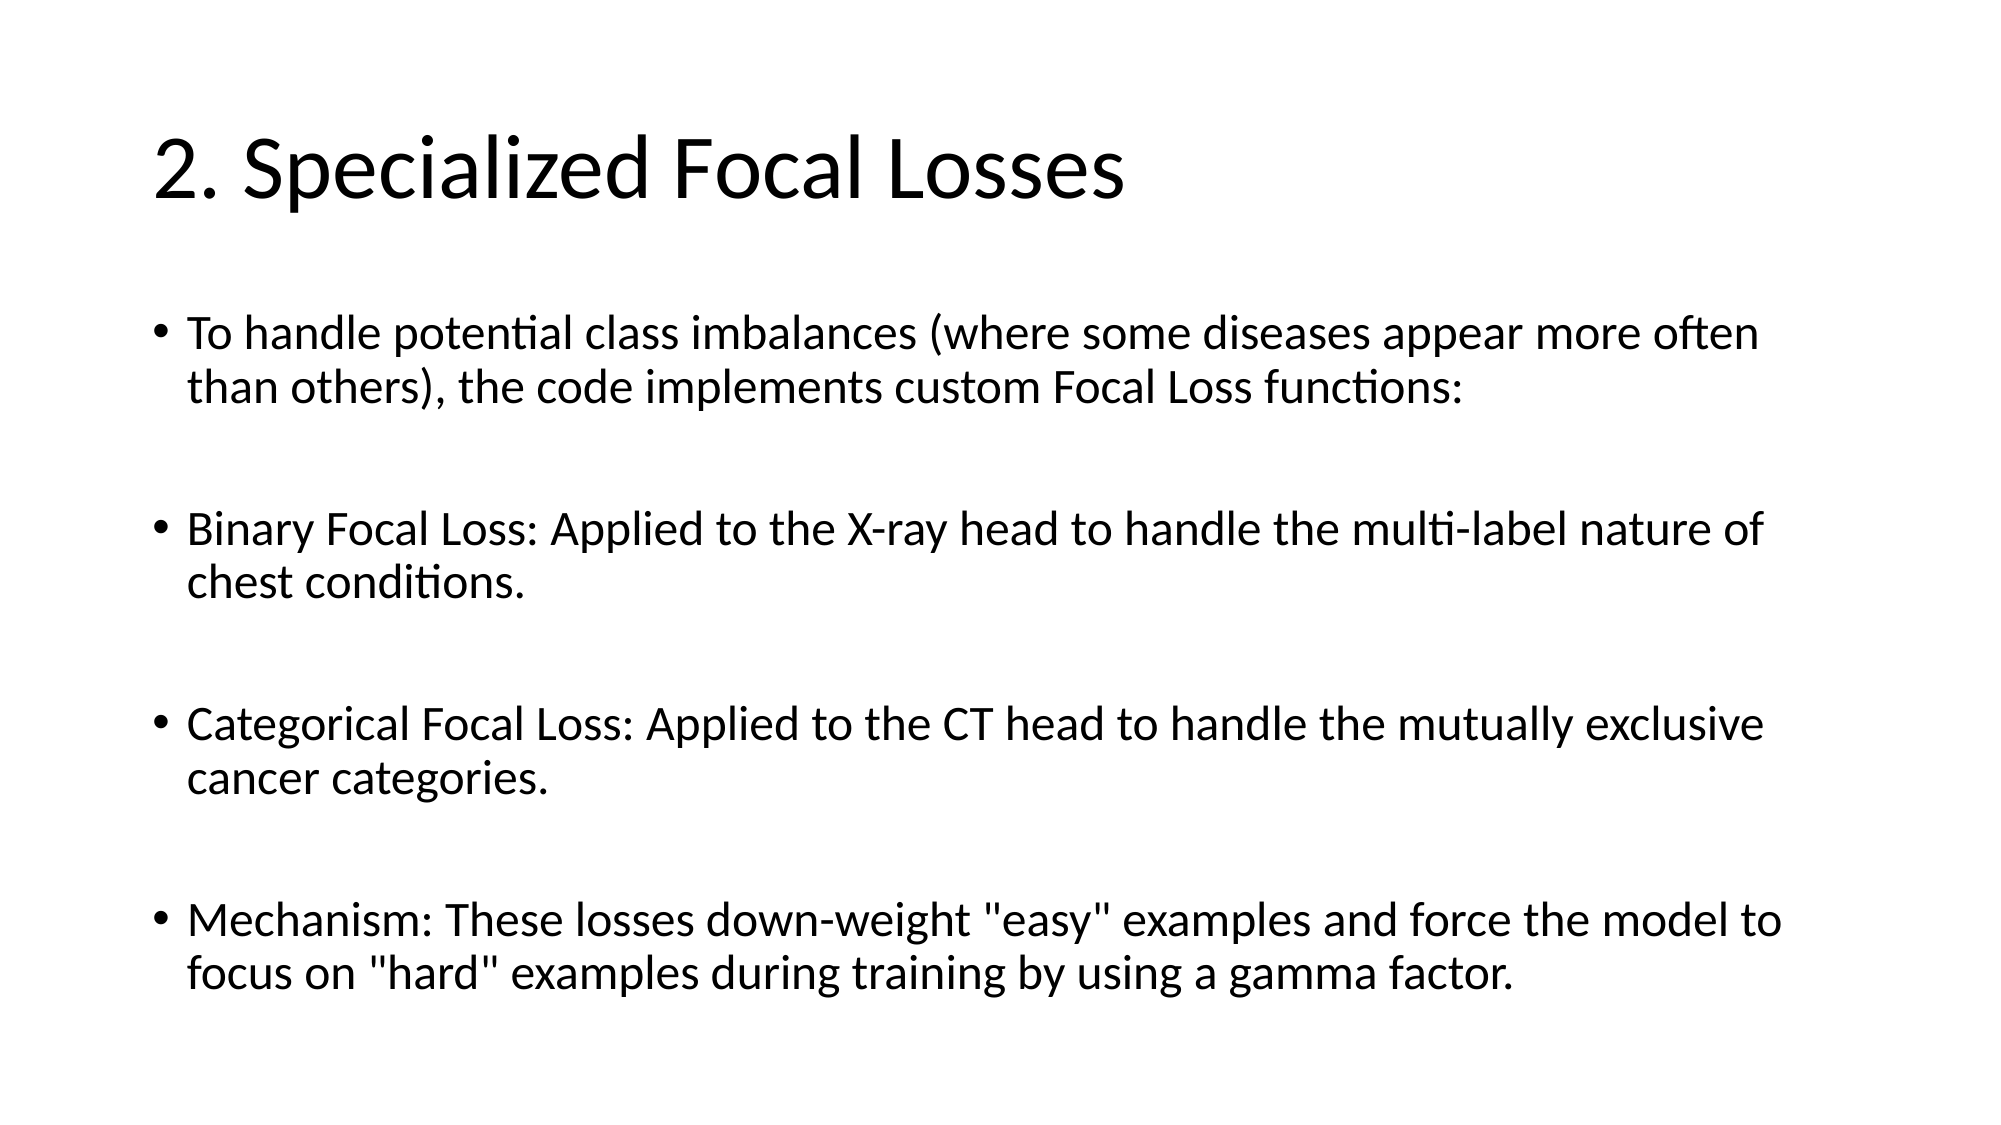

# 2. Specialized Focal Losses
To handle potential class imbalances (where some diseases appear more often than others), the code implements custom Focal Loss functions:

Binary Focal Loss: Applied to the X-ray head to handle the multi-label nature of chest conditions.

Categorical Focal Loss: Applied to the CT head to handle the mutually exclusive cancer categories.

Mechanism: These losses down-weight "easy" examples and force the model to focus on "hard" examples during training by using a gamma factor.